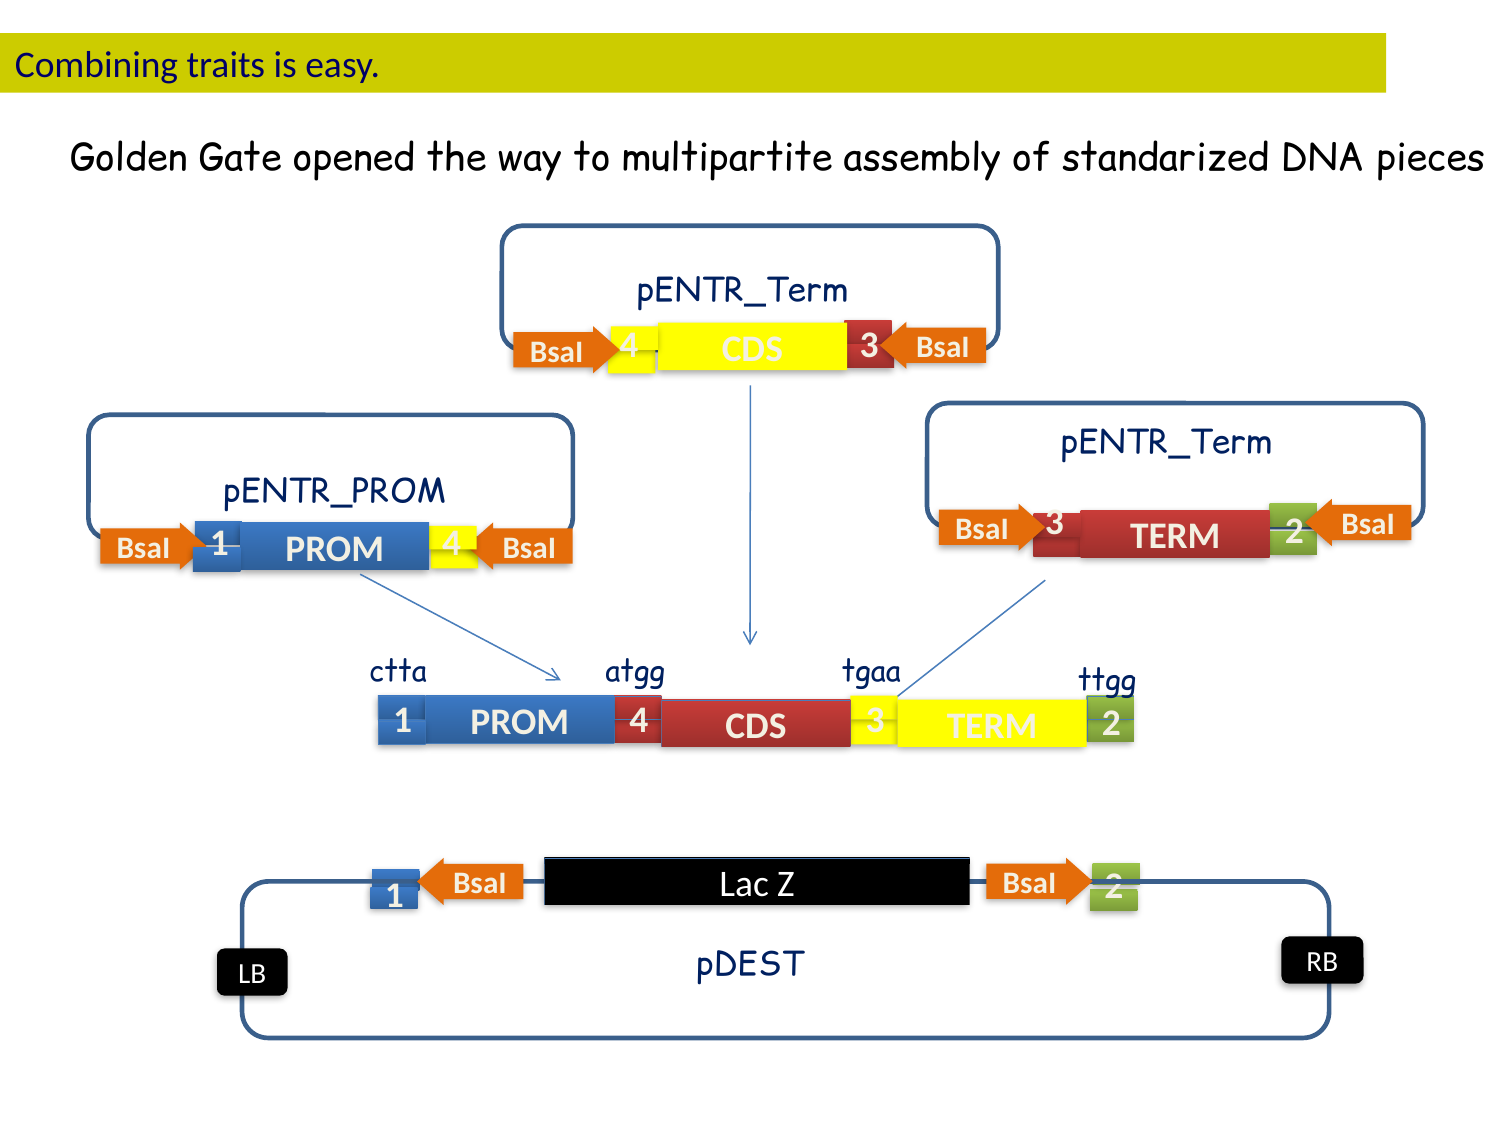

Combining traits is easy.
Golden Gate opened the way to multipartite assembly of standarized DNA pieces

pENTR_Term
CDS

4
3

BsaI
BsaI

pENTR_Term

pENTR_PROM
3
TERM

2
BsaI

4
PROM

BsaI
1

BsaI
BsaI

ctta
atgg
tgaa
ttgg
4
3
1
2

PROM

CDS
TERM

2
BsaI
Lac Z
BsaI
1

pDEST
RB
LB